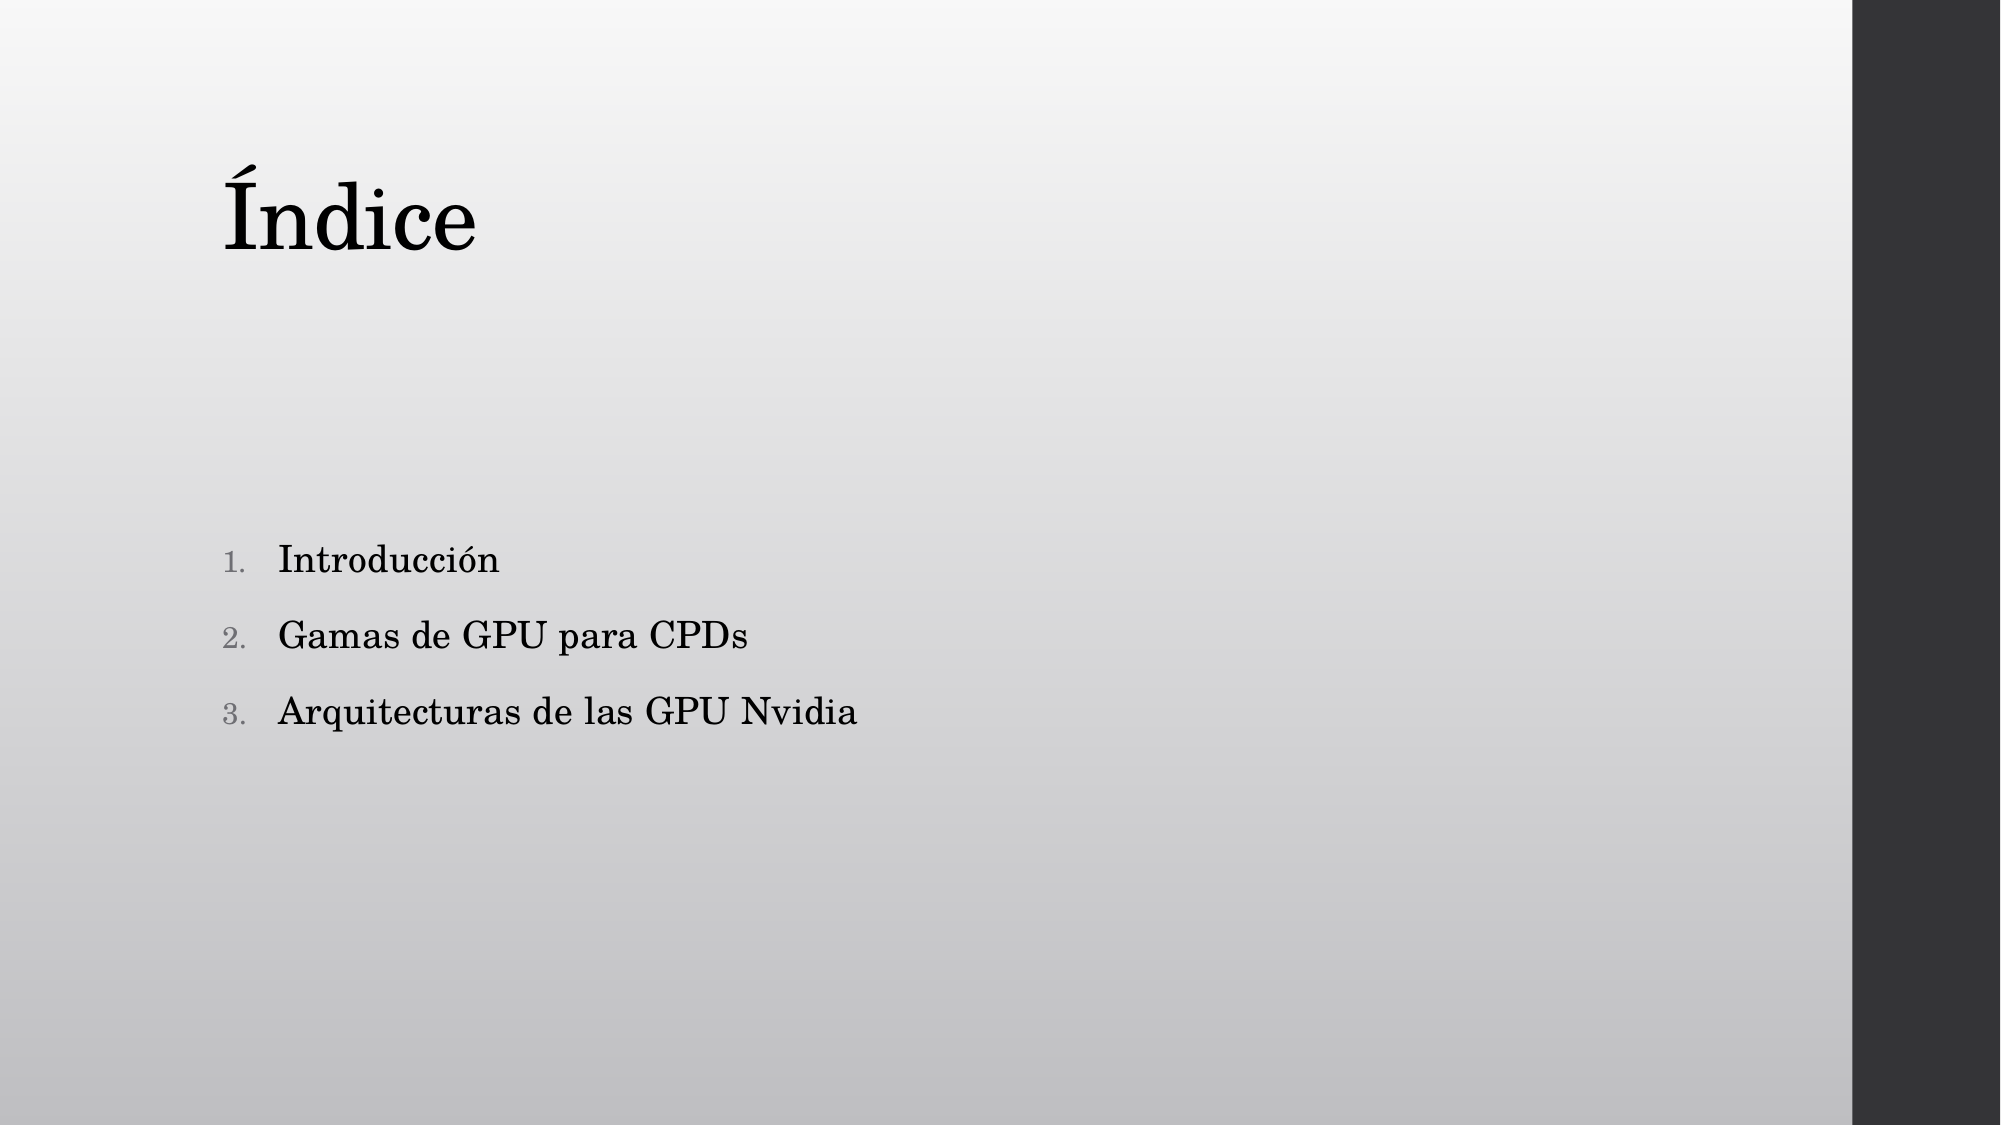

# Índice

Introducción
Gamas de GPU para CPDs
Arquitecturas de las GPU Nvidia